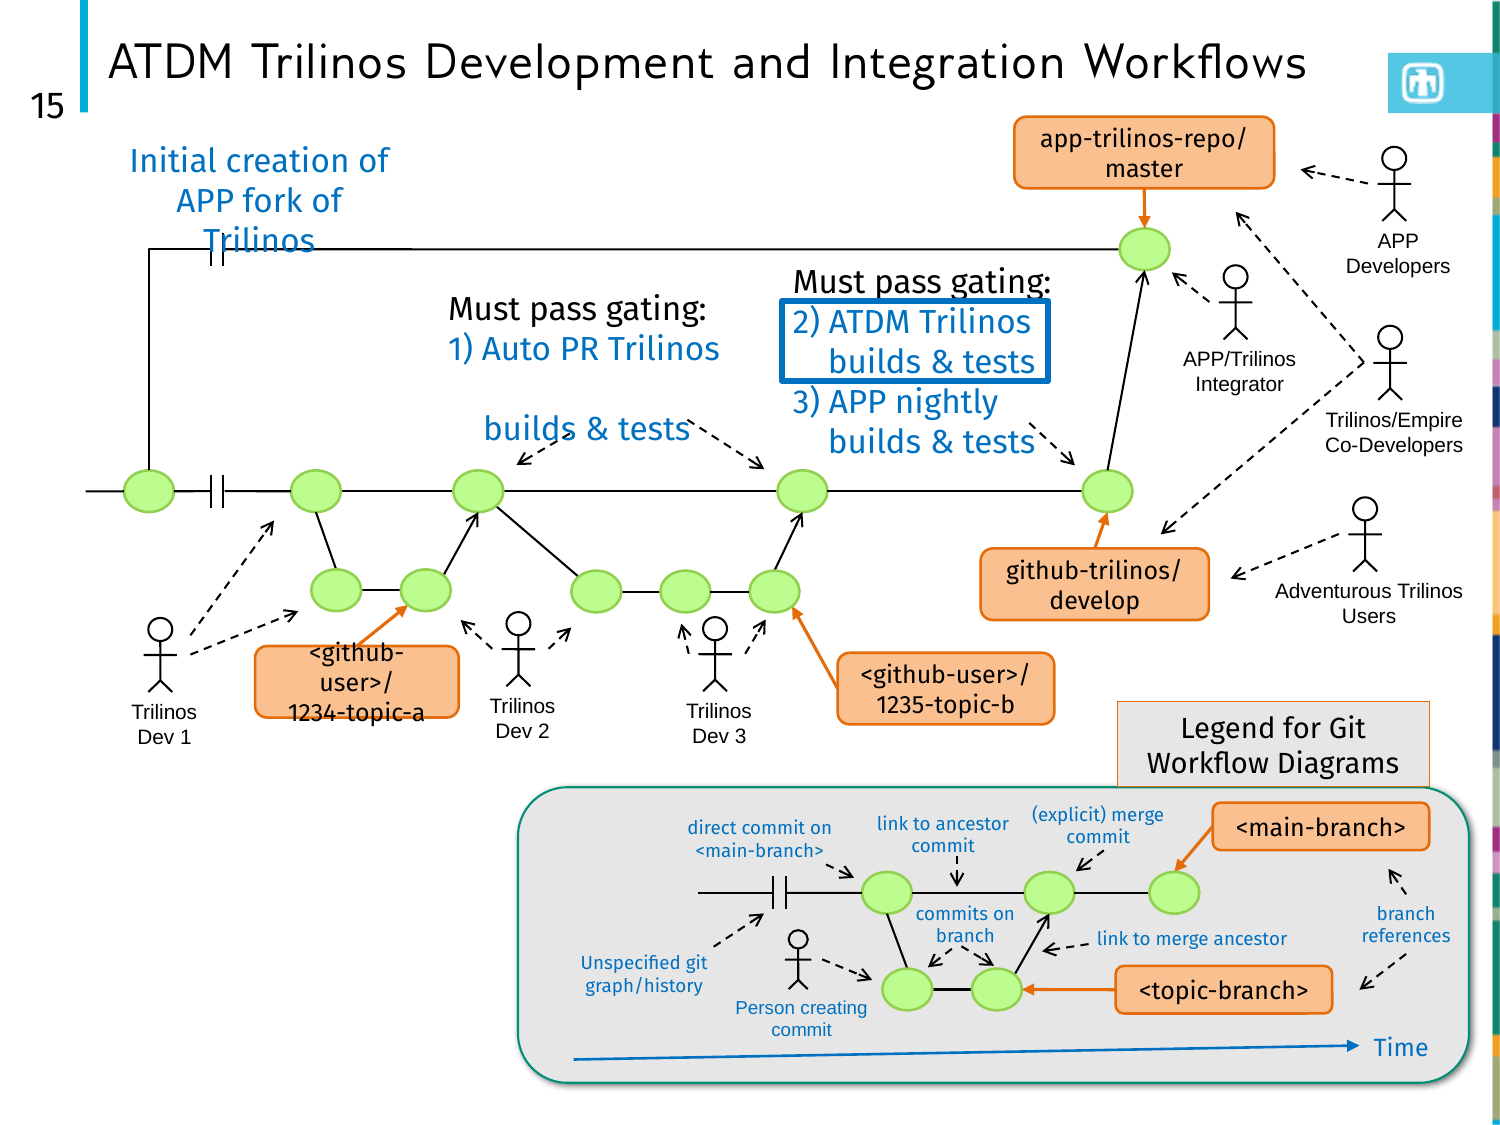

ATDM Trilinos Development and Integration Workflows
15
app-trilinos-repo/
master
Initial creation of APP fork of Trilinos

APP
Developers

Must pass gating:
2) ATDM Trilinos
    builds & tests
3) APP nightly
    builds & tests

APP/Trilinos
Integrator
Must pass gating:
1) Auto PR Trilinos
    builds & tests

Trilinos/Empire
Co-Developers

Adventurous Trilinos Users
github-trilinos/
develop

Trilinos
Dev 2

Trilinos
Dev 3

Trilinos
Dev 1
<github-user>/
1234-topic-a
<github-user>/
1235-topic-b
Legend for Git Workflow Diagrams

(explicit) merge commit
<main-branch>
link to ancestor commit
direct commit on <main-branch>

commits on branch
branch
references
link to merge ancestor

Person creating commit
Unspecified git graph/history
<topic-branch>

Time